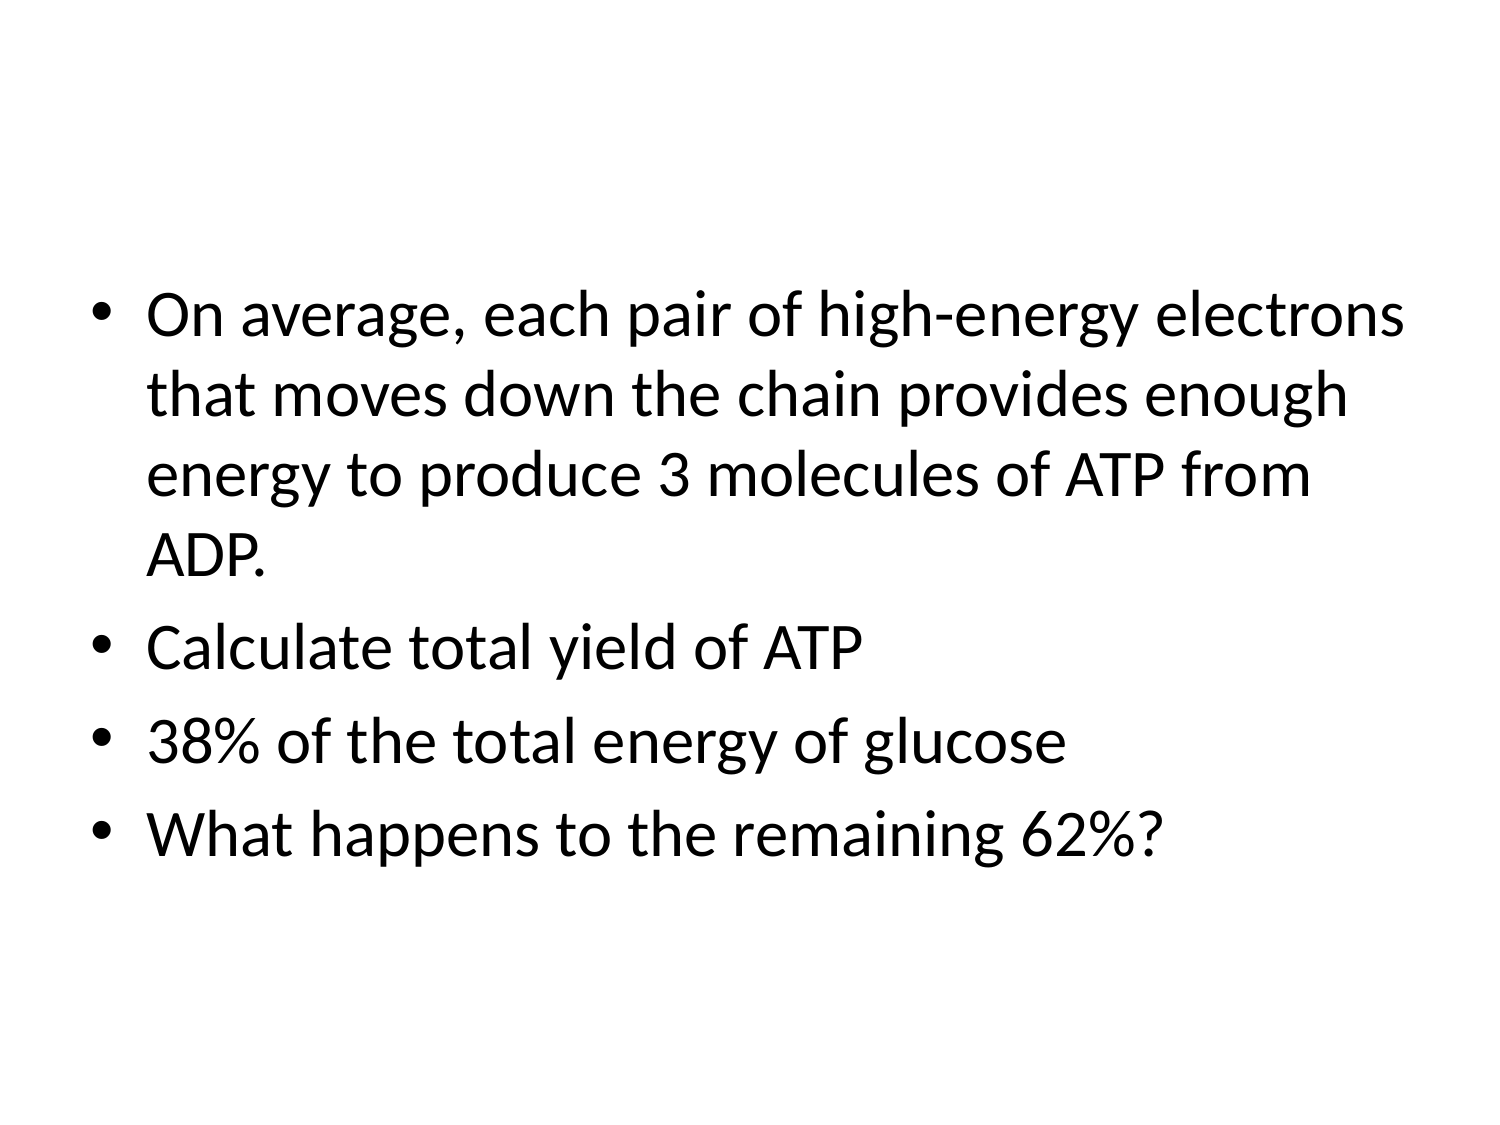

#
On average, each pair of high-energy electrons that moves down the chain provides enough energy to produce 3 molecules of ATP from ADP.
Calculate total yield of ATP
38% of the total energy of glucose
What happens to the remaining 62%?